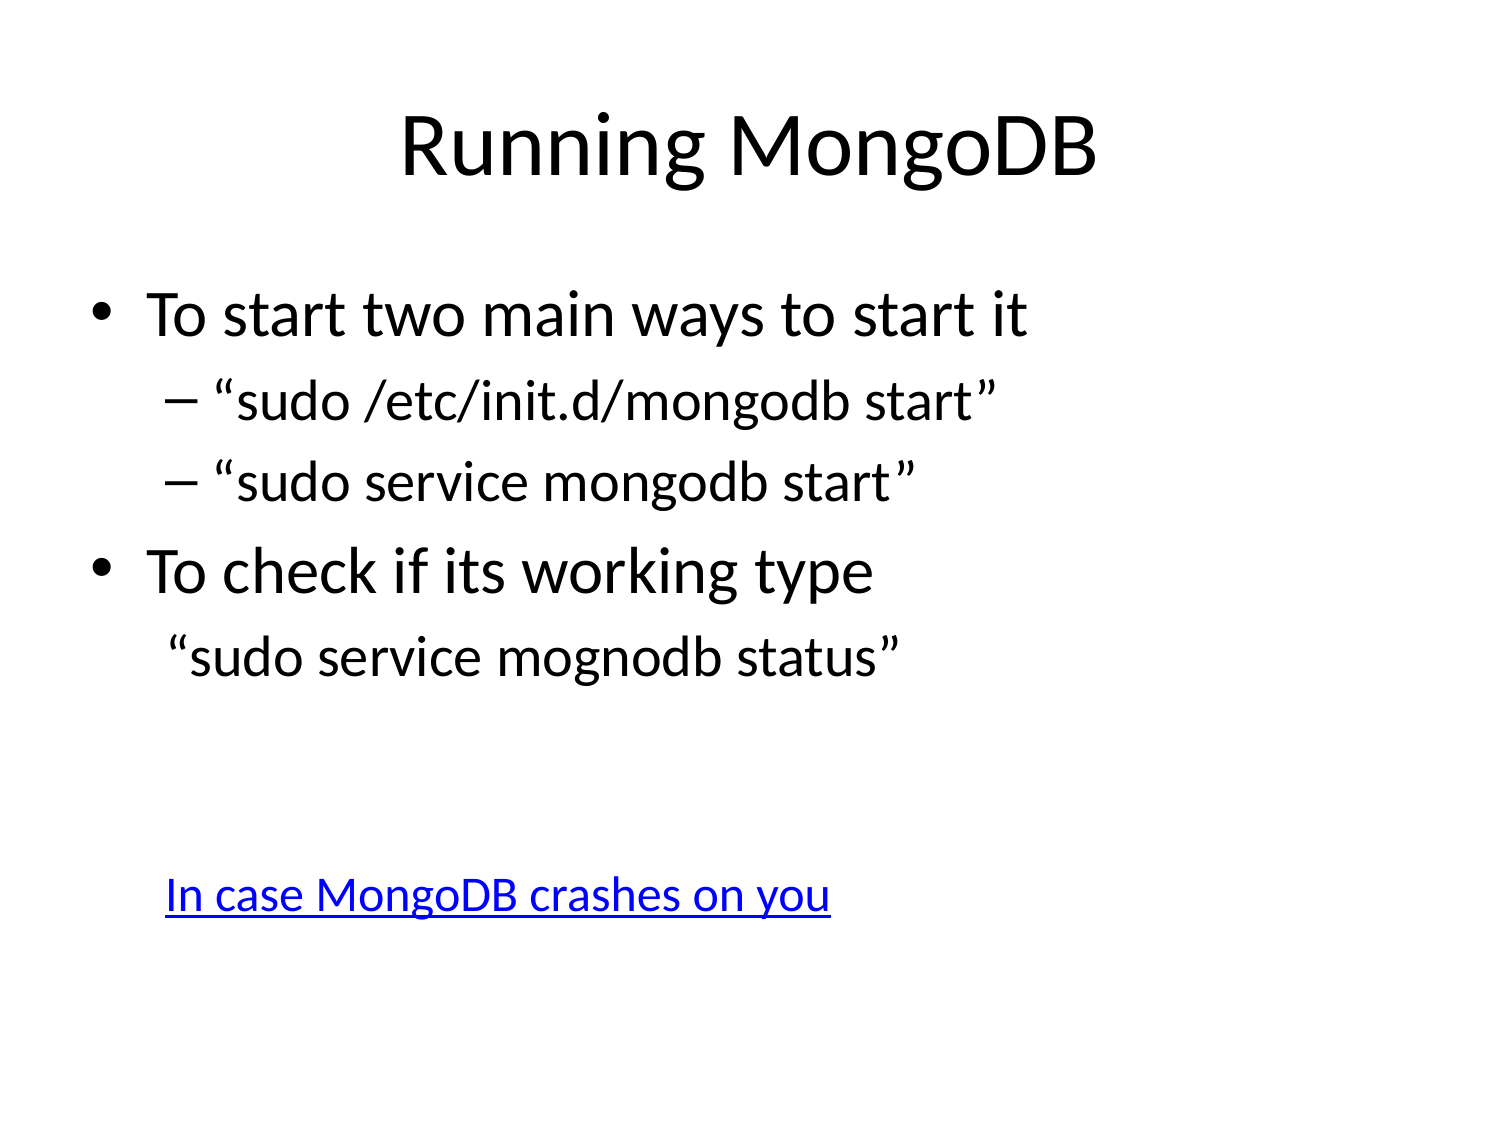

# Running MongoDB
To start two main ways to start it
“sudo /etc/init.d/mongodb start”
“sudo service mongodb start”
To check if its working type
“sudo service mognodb status”

In case MongoDB crashes on you